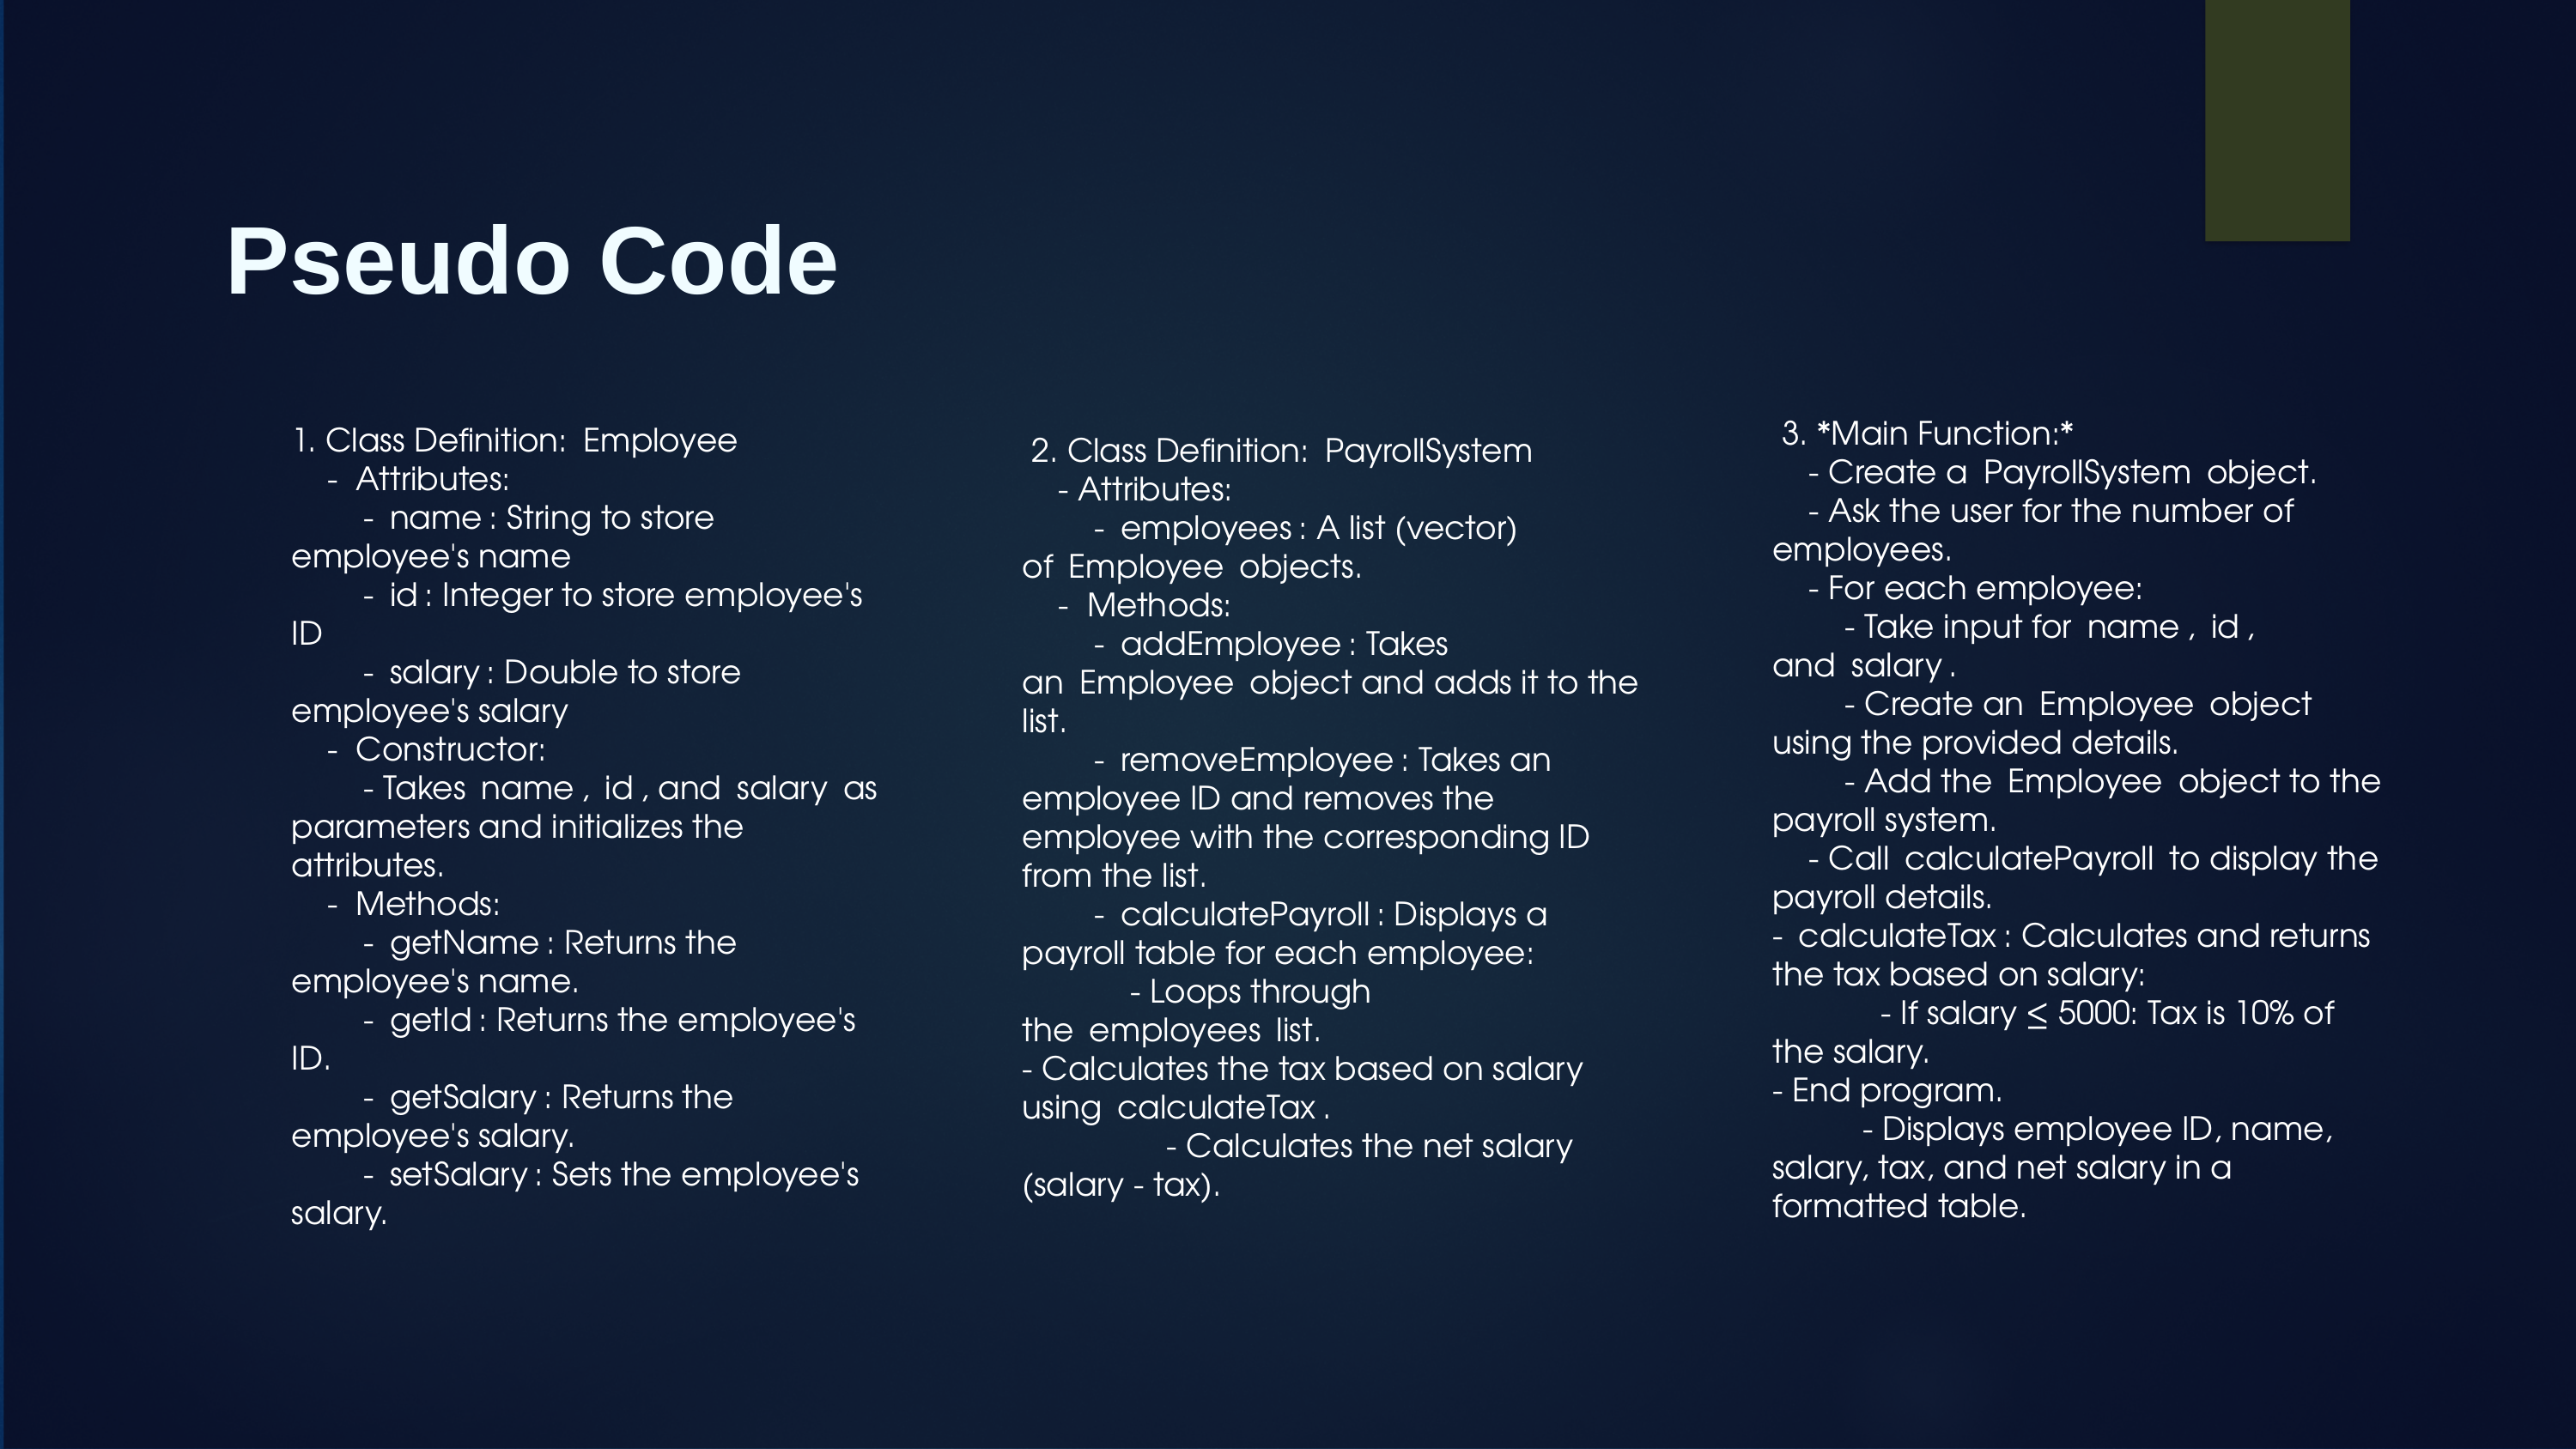

Pseudo Code

 3.⁠ ⁠*Main Function:*
    - Create a ⁠ PayrollSystem ⁠ object.
    - Ask the user for the number of employees.
    - For each employee:
        - Take input for ⁠ name ⁠, ⁠ id ⁠, and ⁠ salary ⁠.
        - Create an ⁠ Employee ⁠ object using the provided details.
        - Add the ⁠ Employee ⁠ object to the payroll system.
    - Call ⁠ calculatePayroll ⁠ to display the payroll details.
- ⁠ calculateTax ⁠: Calculates and returns the tax based on salary:
            - If salary ≤ 5000: Tax is 10% of the salary.
- End program.
          - Displays employee ID, name, salary, tax, and net salary in a formatted table.

1.⁠ ⁠Class Definition: ⁠ Employee ⁠
    -  Attributes:
        - ⁠ name ⁠: String to store employee's name
        - ⁠ id ⁠: Integer to store employee's ID
        - ⁠ salary ⁠: Double to store employee's salary
    -  Constructor:
        - Takes ⁠ name ⁠, ⁠ id ⁠, and ⁠ salary ⁠ as parameters and initializes the attributes.
    -  Methods:
        - ⁠ getName ⁠: Returns the employee's name.
        - ⁠ getId ⁠: Returns the employee's ID.
        - ⁠ getSalary ⁠: Returns the employee's salary.
        - ⁠ setSalary ⁠: Sets the employee's salary.

 2. Class Definition: ⁠ PayrollSystem ⁠
    - Attributes:
        - ⁠ employees ⁠: A list (vector) of ⁠ Employee ⁠ objects.
    -  Methods:
        - ⁠ addEmployee ⁠: Takes an ⁠ Employee ⁠ object and adds it to the list.
        - ⁠ removeEmployee ⁠: Takes an employee ID and removes the employee with the corresponding ID from the list.
        - ⁠ calculatePayroll ⁠: Displays a payroll table for each employee:
            - Loops through the ⁠ employees ⁠ list.
- Calculates the tax based on salary using ⁠ calculateTax ⁠.
                - Calculates the net salary (salary - tax).